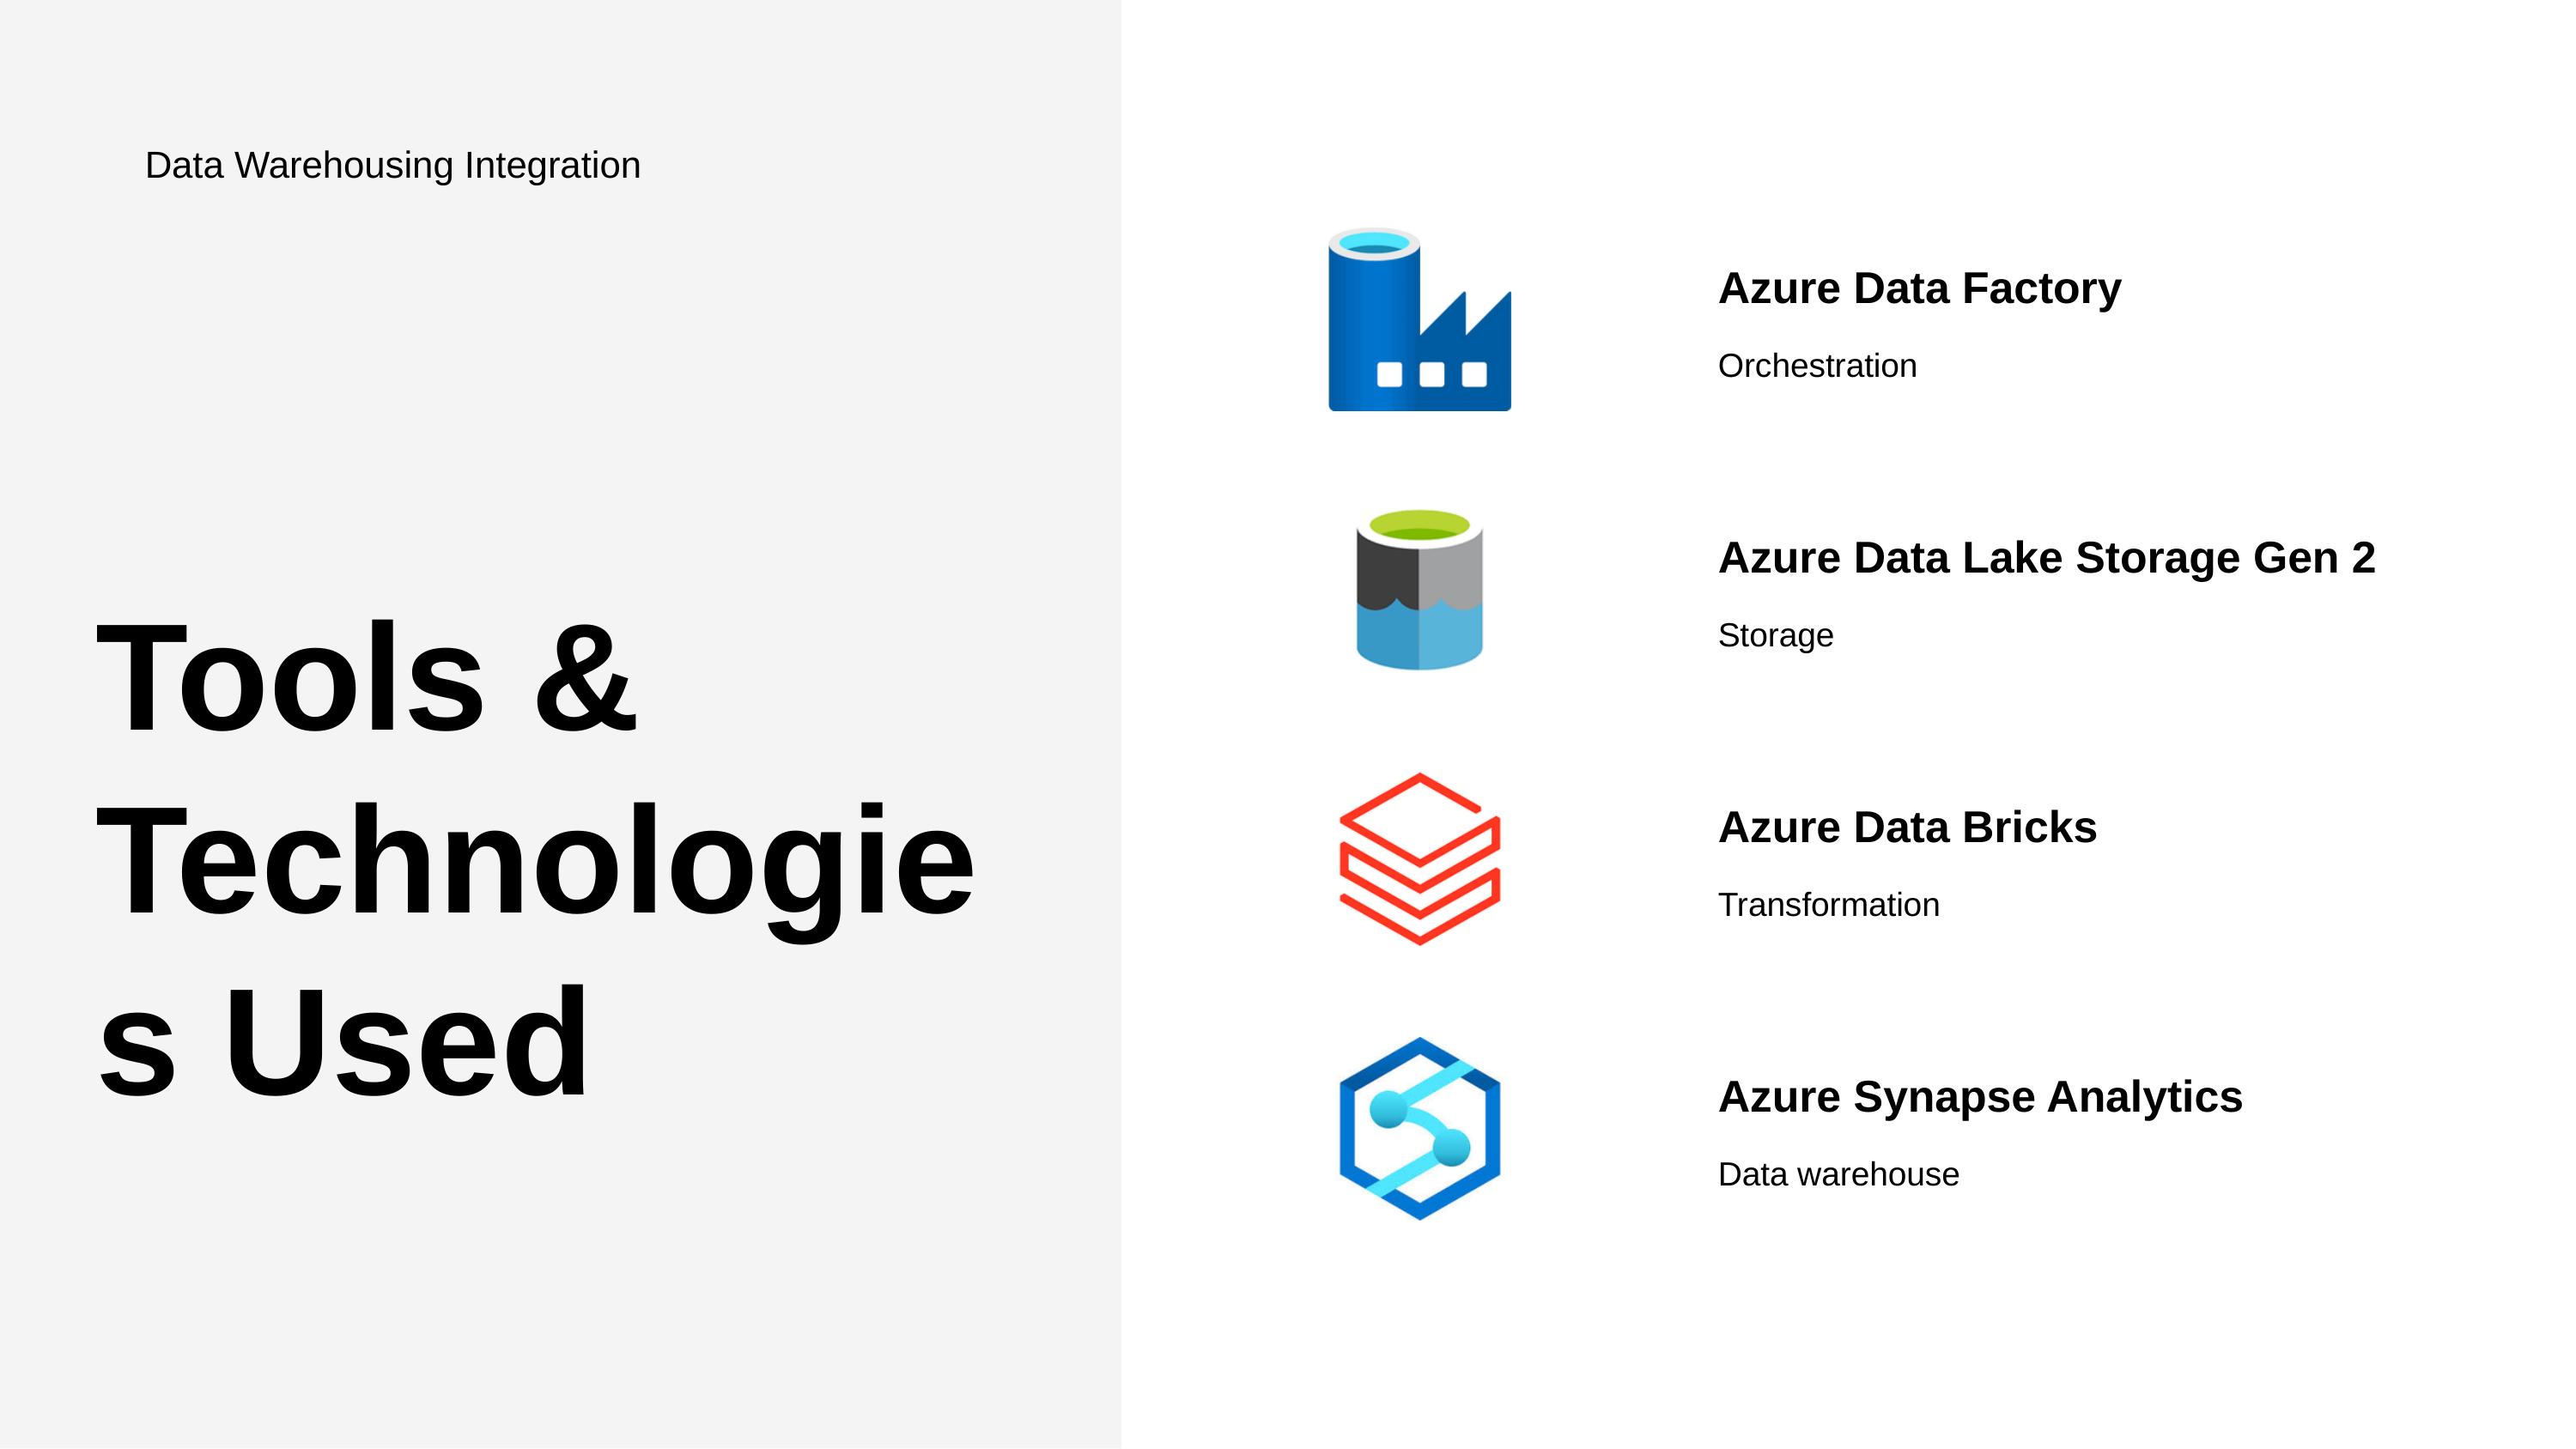

Data Warehousing Integration

Azure Data Factory
Orchestration

Azure Data Lake Storage Gen 2
Storage
Tools & Technologies Used

Azure Data Bricks
Transformation

Azure Synapse Analytics
Data warehouse